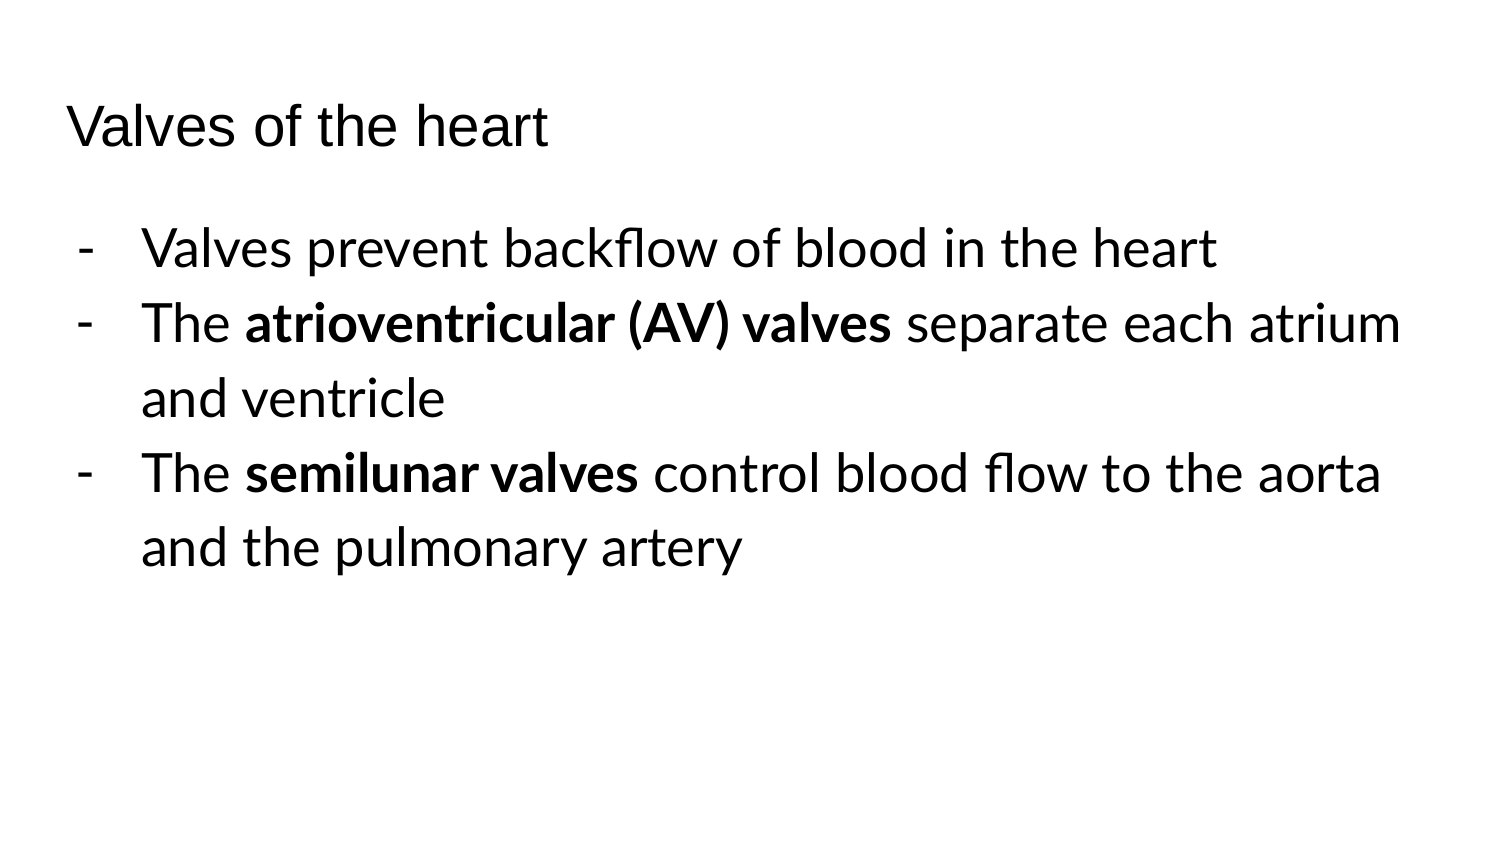

# Valves of the heart
Valves prevent backflow of blood in the heart
The atrioventricular (AV) valves separate each atrium and ventricle
The semilunar valves control blood flow to the aorta and the pulmonary artery